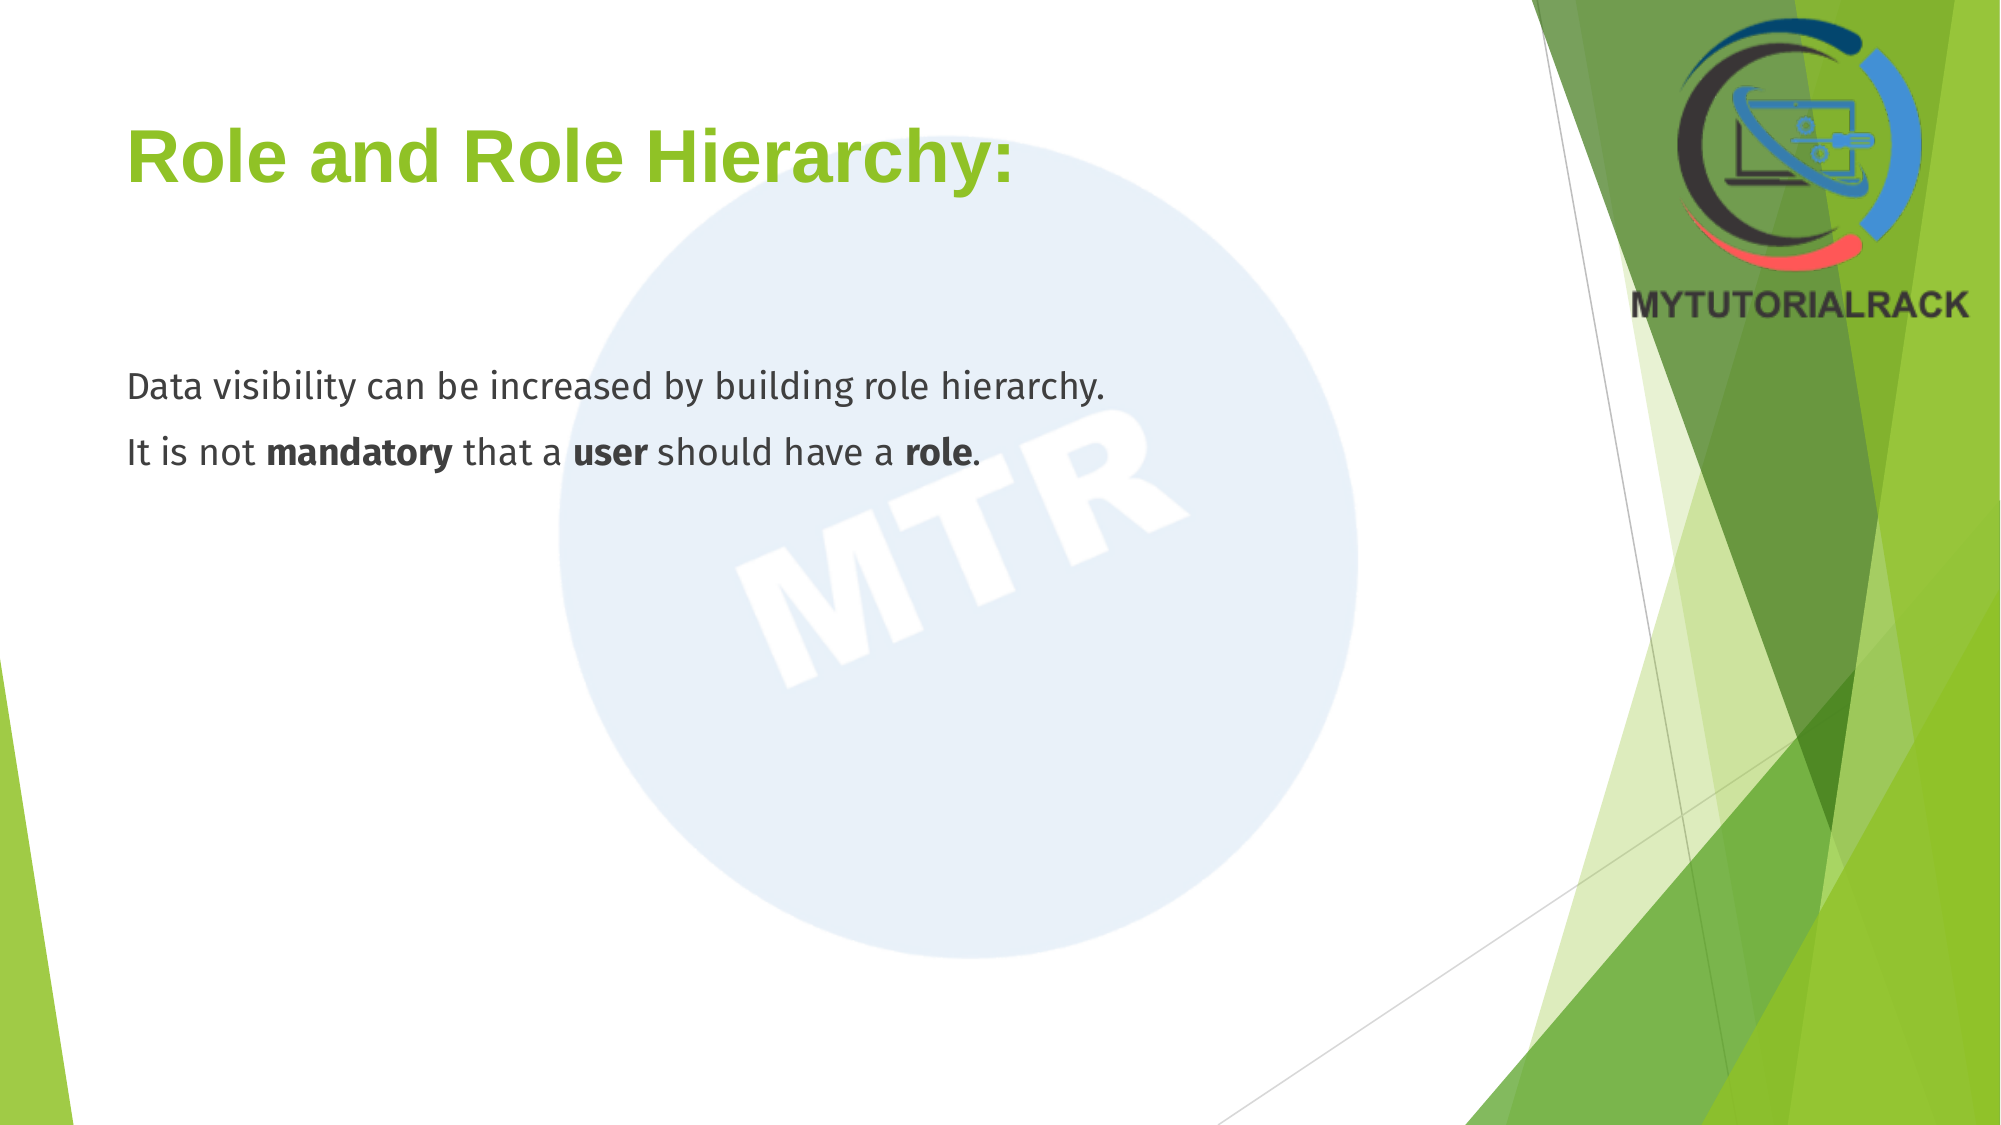

# Role and Role Hierarchy:
Data visibility can be increased by building role hierarchy.
It is not mandatory that a user should have a role.